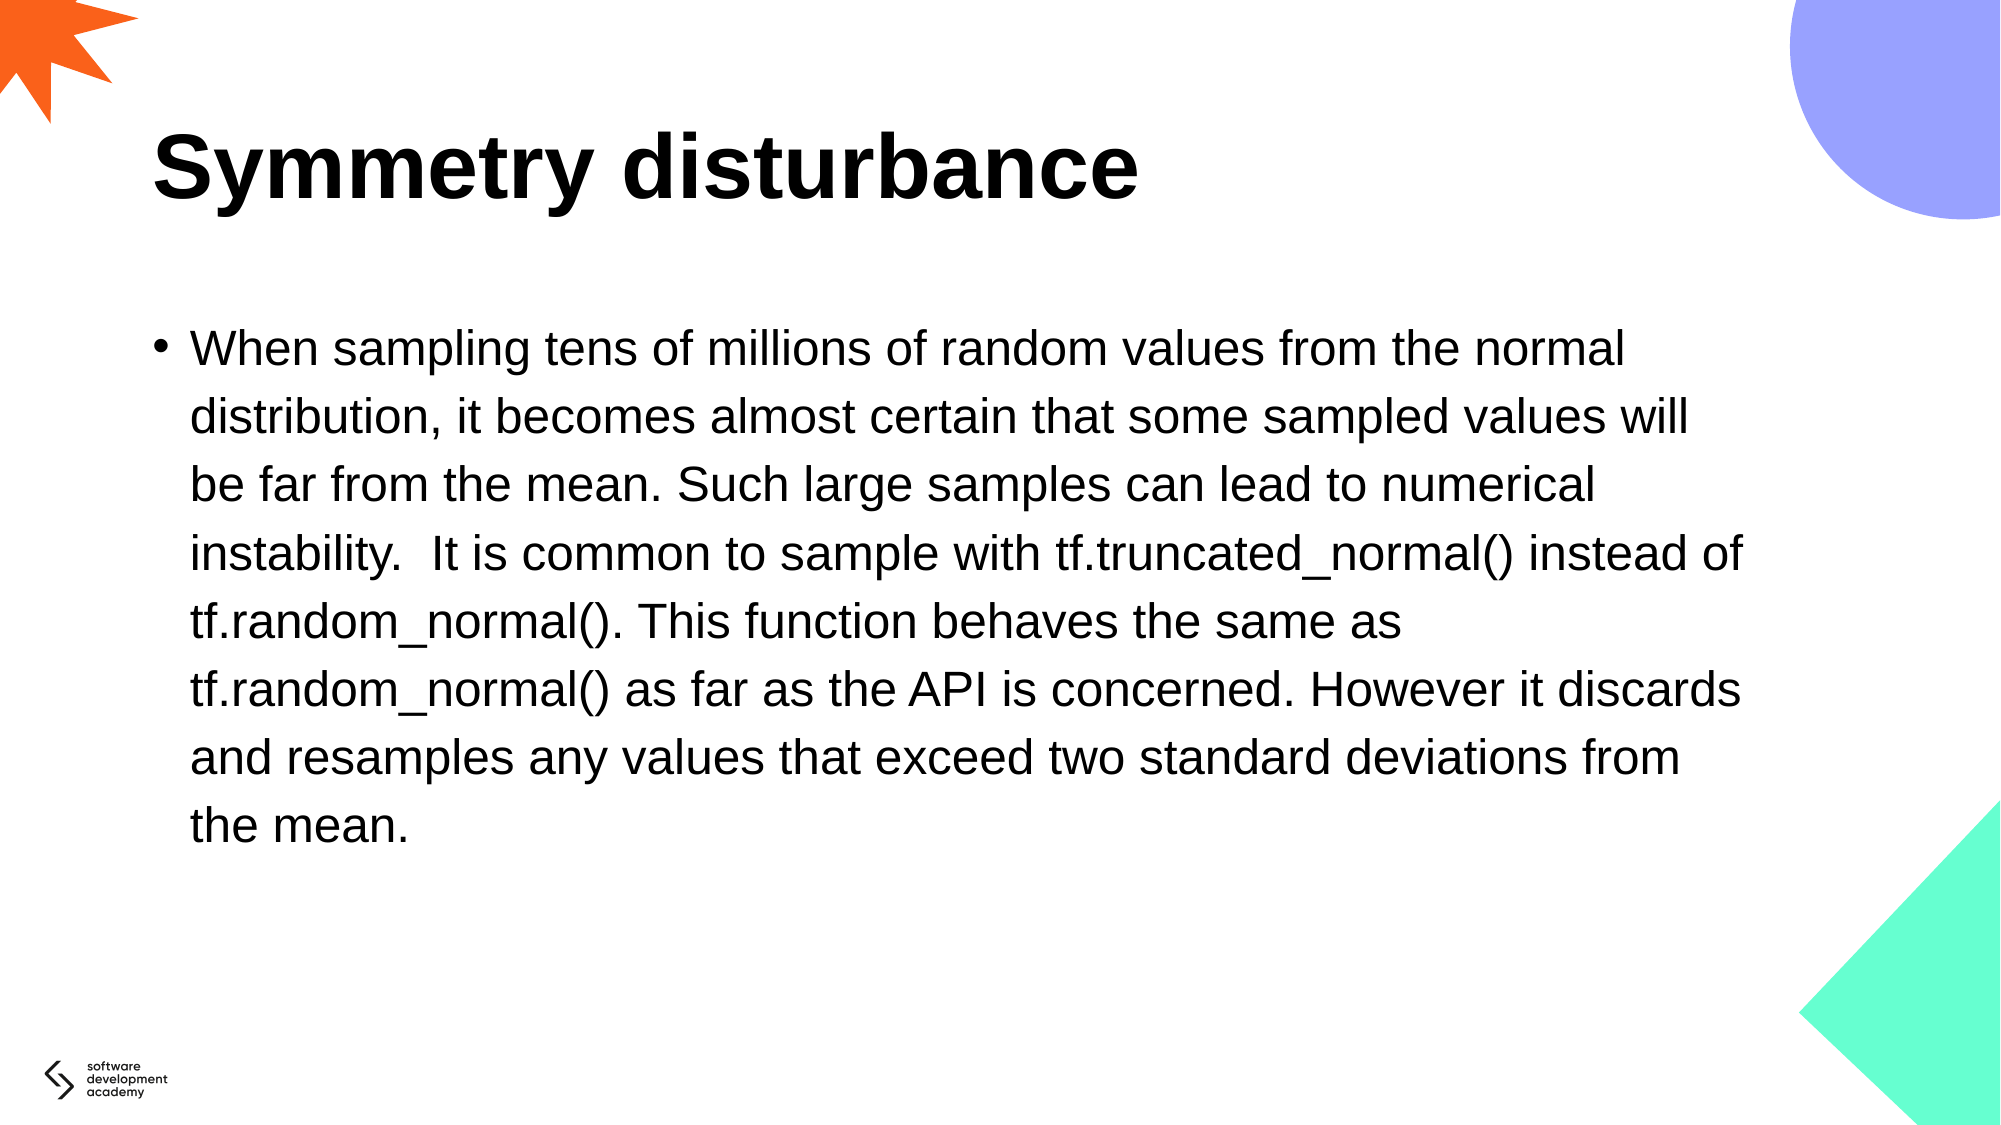

# Symmetry disturbance
When sampling tens of millions of random values from the normal distribution, it becomes almost certain that some sampled values will be far from the mean. Such large samples can lead to numerical instability.  It is common to sample with tf.truncated_normal() instead of tf.random_normal(). This function behaves the same as tf.random_normal() as far as the API is concerned. However it discards and resamples any values that exceed two standard deviations from the mean.